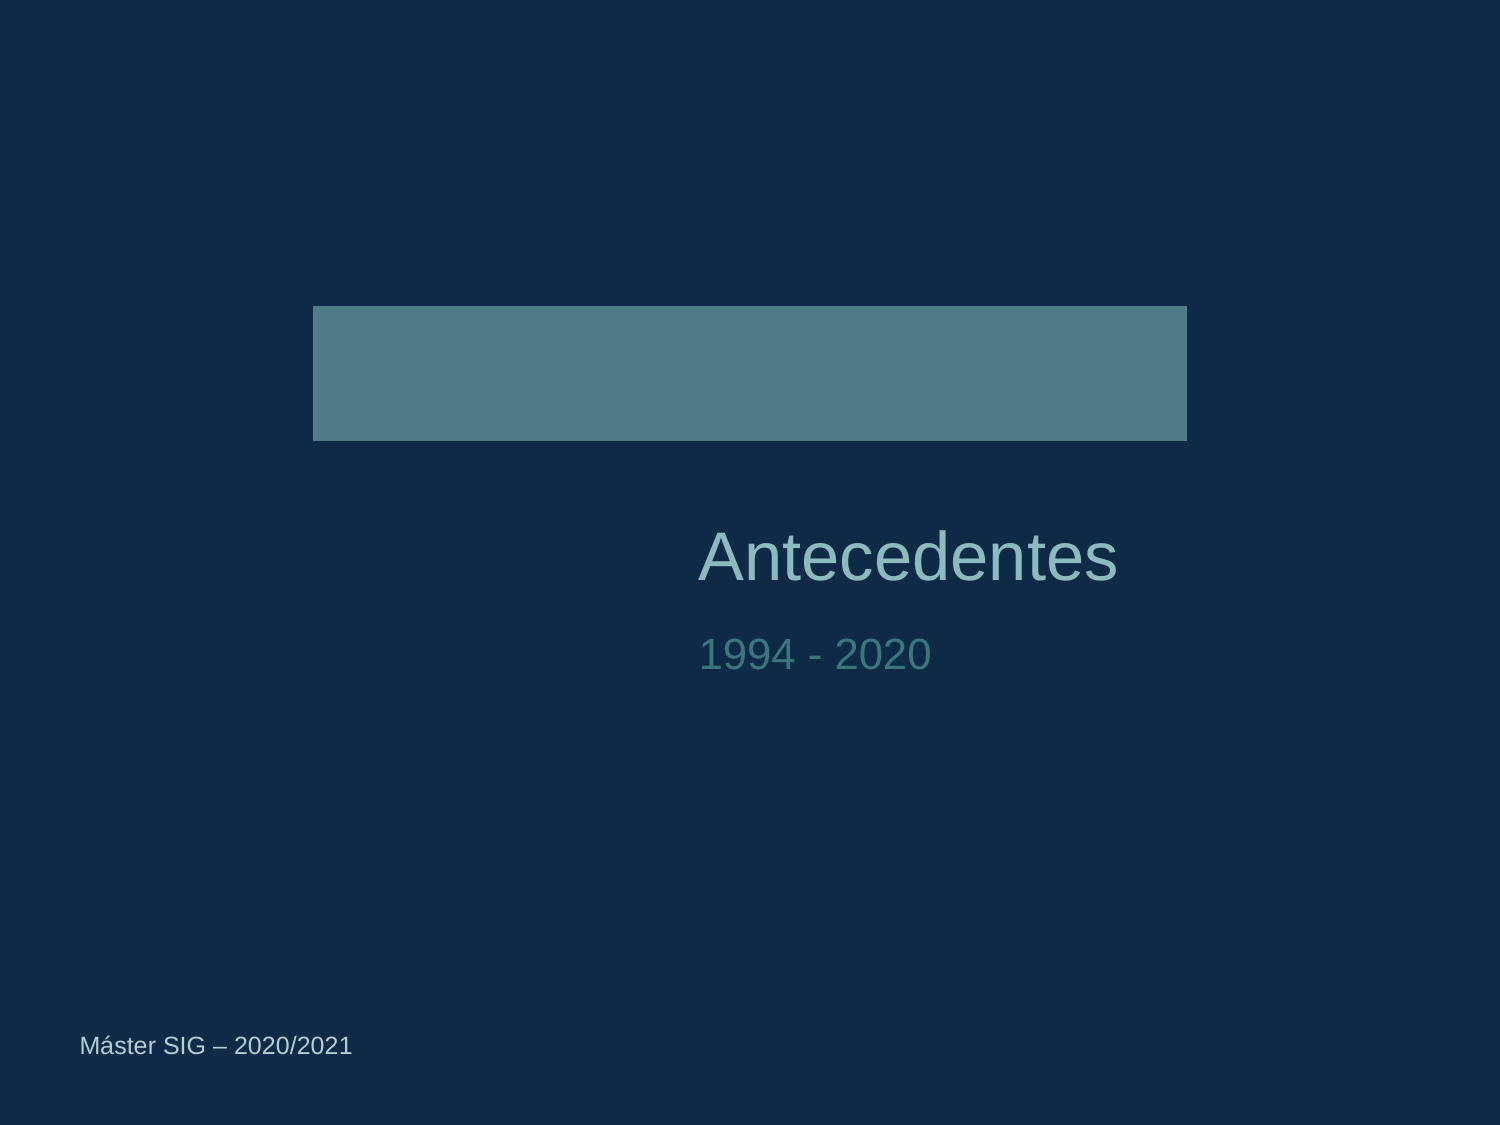

Antecedentes
1994 - 2020
Máster SIG – 2020/2021